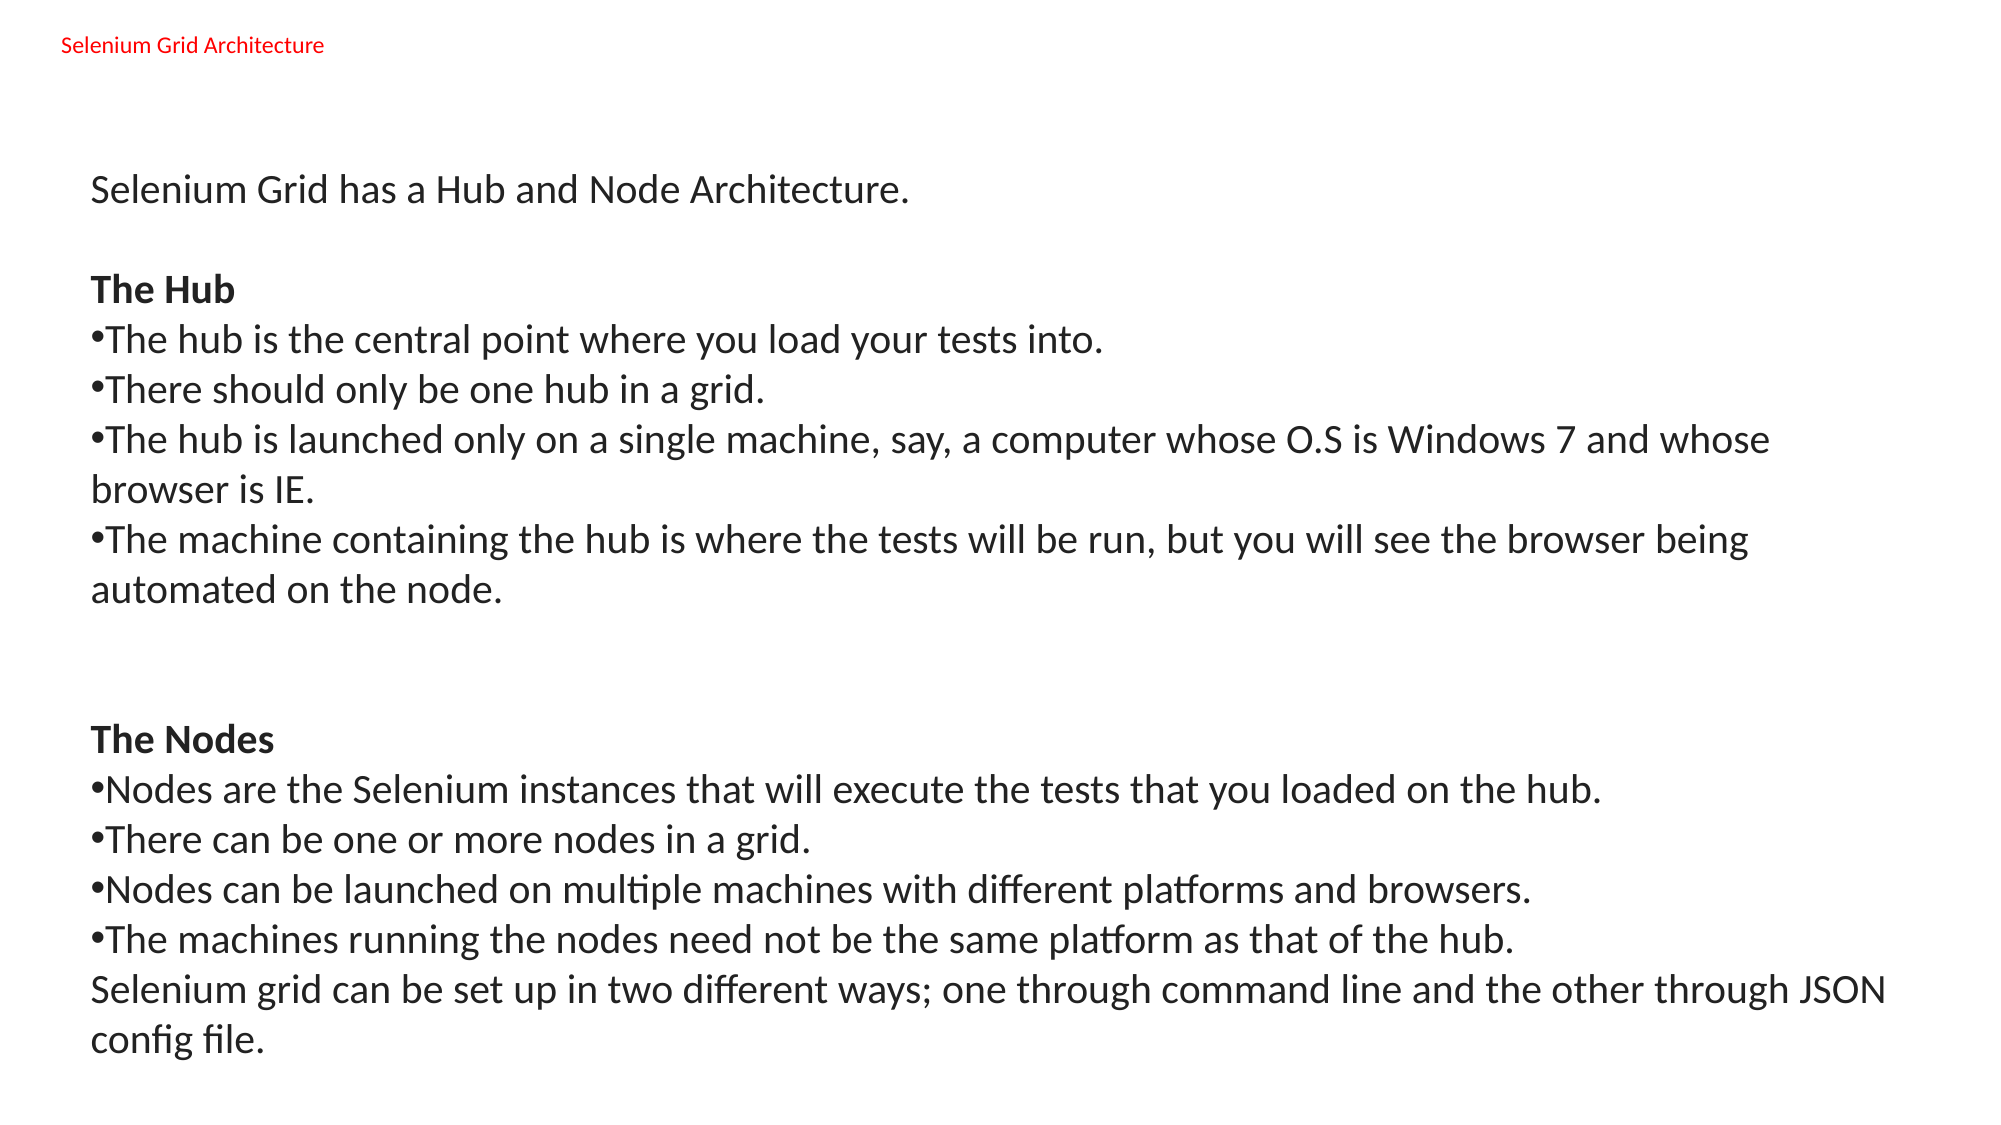

# Selenium Grid Architecture
Selenium Grid has a Hub and Node Architecture.

The Hub
The hub is the central point where you load your tests into.
There should only be one hub in a grid.
The hub is launched only on a single machine, say, a computer whose O.S is Windows 7 and whose browser is IE.
The machine containing the hub is where the tests will be run, but you will see the browser being automated on the node.

The Nodes
Nodes are the Selenium instances that will execute the tests that you loaded on the hub.
There can be one or more nodes in a grid.
Nodes can be launched on multiple machines with different platforms and browsers.
The machines running the nodes need not be the same platform as that of the hub.
Selenium grid can be set up in two different ways; one through command line and the other through JSON config file.